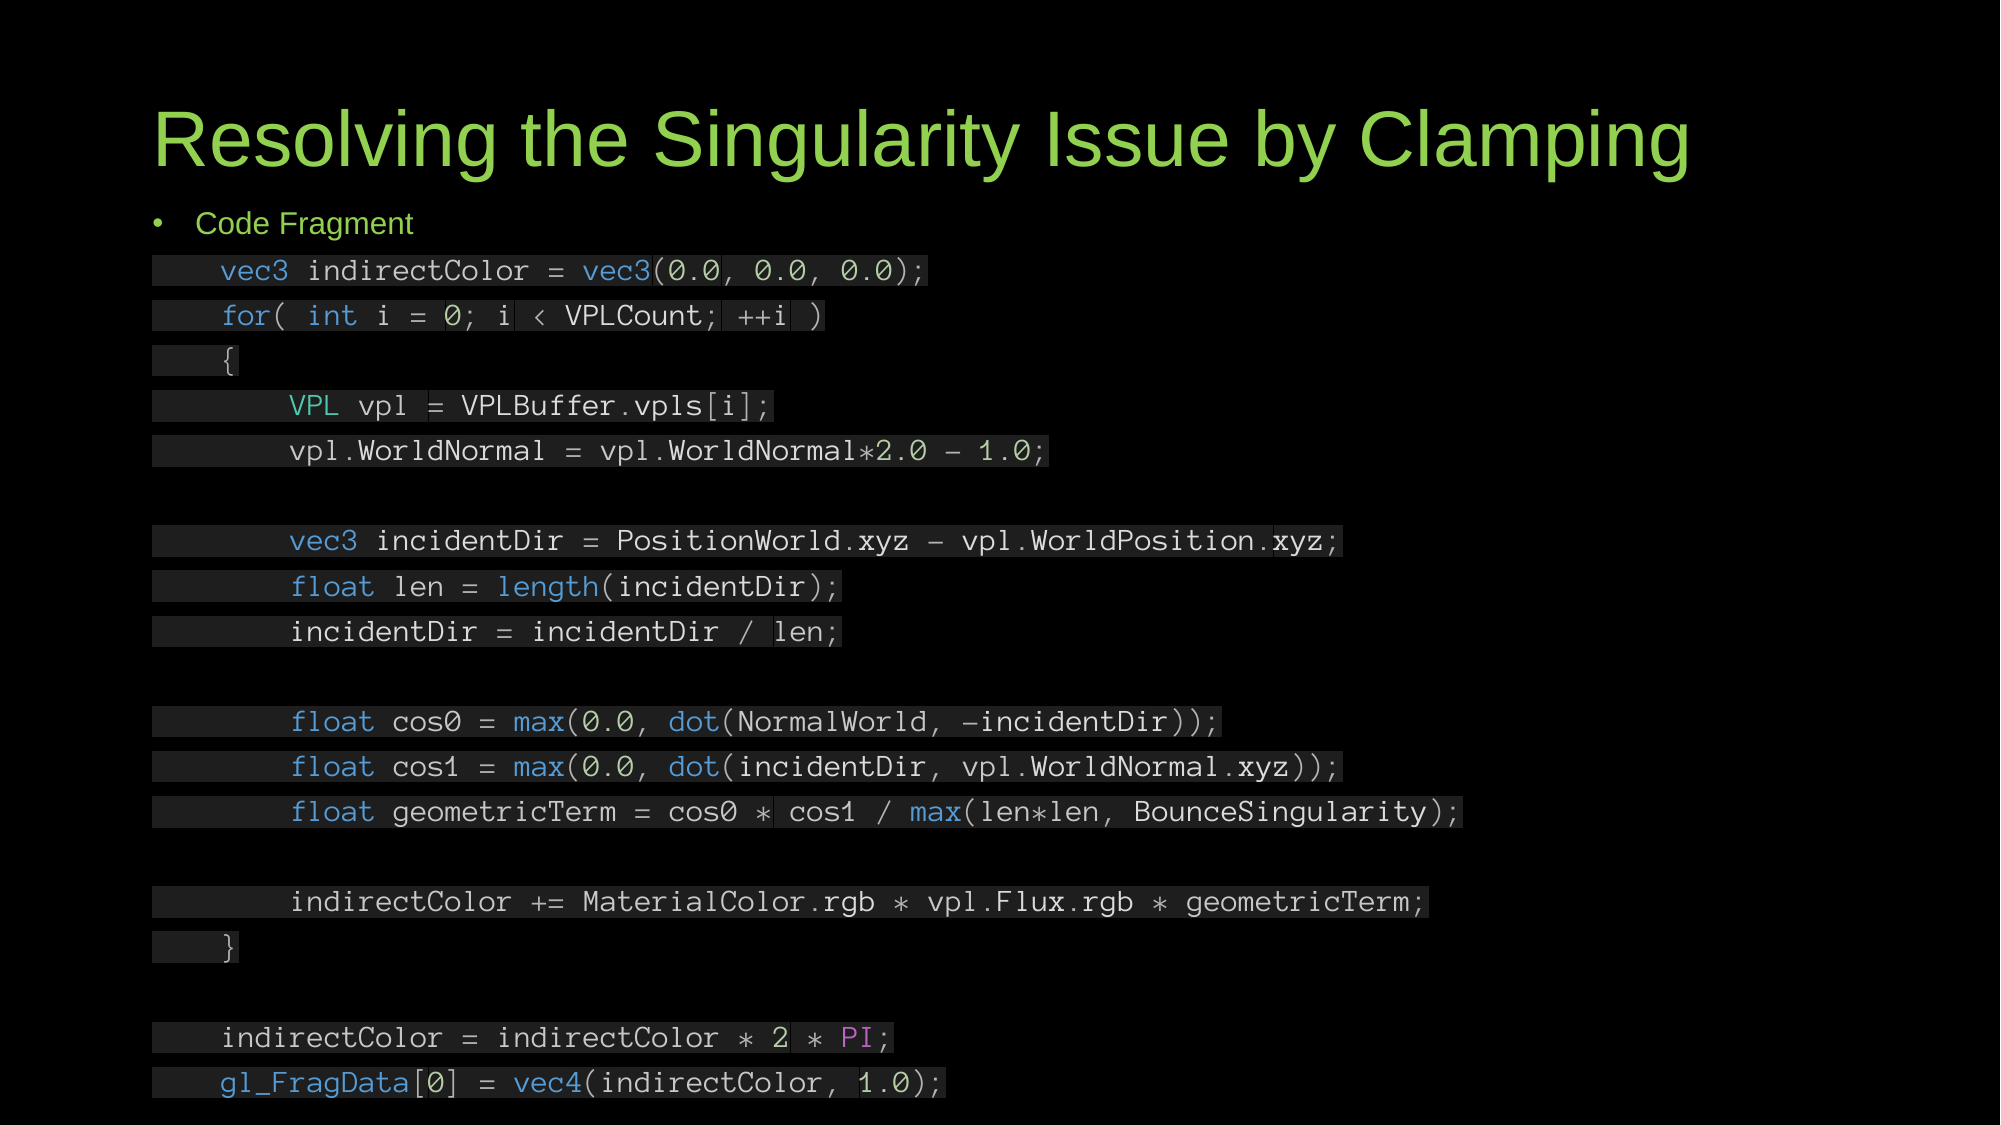

# Resolving the Singularity Issue by Clamping
Code Fragment
    vec3 indirectColor = vec3(0.0, 0.0, 0.0);
    for( int i = 0; i < VPLCount; ++i )
    {
        VPL vpl = VPLBuffer.vpls[i];
        vpl.WorldNormal = vpl.WorldNormal*2.0 - 1.0;

        vec3 incidentDir = PositionWorld.xyz - vpl.WorldPosition.xyz;
        float len = length(incidentDir);
        incidentDir = incidentDir / len;

        float cos0 = max(0.0, dot(NormalWorld, -incidentDir));
        float cos1 = max(0.0, dot(incidentDir, vpl.WorldNormal.xyz));
        float geometricTerm = cos0 * cos1 / max(len*len, BounceSingularity);

        indirectColor += MaterialColor.rgb * vpl.Flux.rgb * geometricTerm;
    }

    indirectColor = indirectColor * 2 * PI;
    gl_FragData[0] = vec4(indirectColor, 1.0);